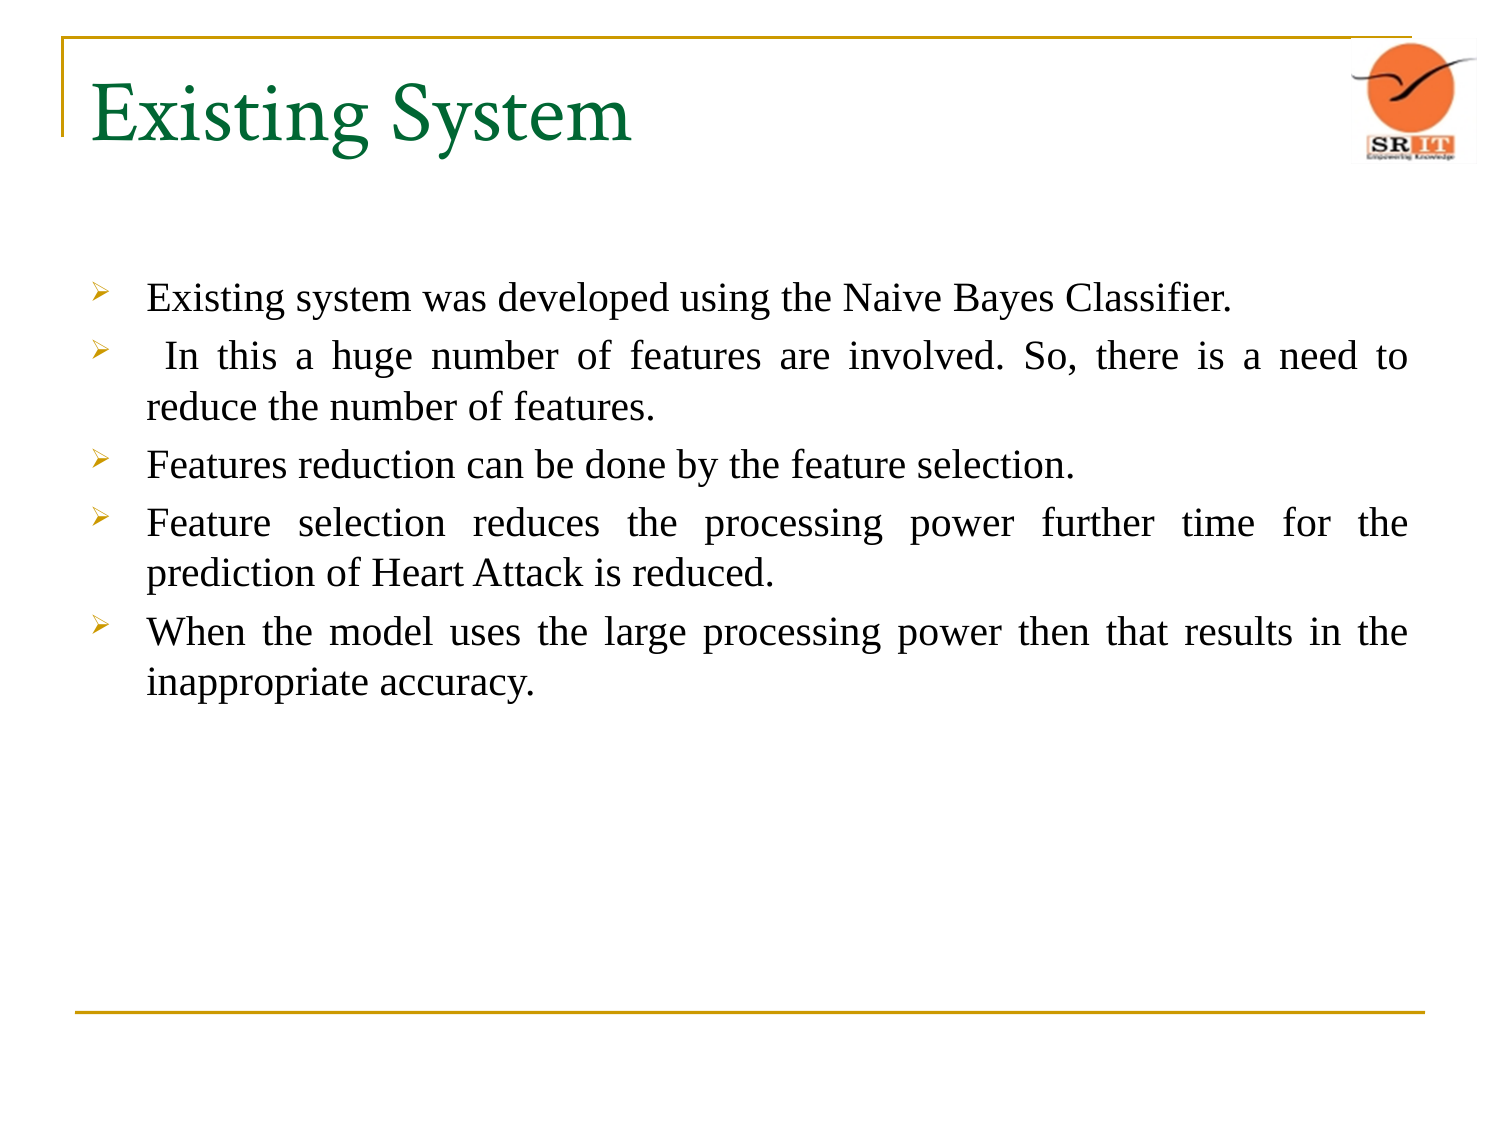

# Existing System
Existing system was developed using the Naive Bayes Classifier.
 In this a huge number of features are involved. So, there is a need to reduce the number of features.
Features reduction can be done by the feature selection.
Feature selection reduces the processing power further time for the prediction of Heart Attack is reduced.
When the model uses the large processing power then that results in the inappropriate accuracy.